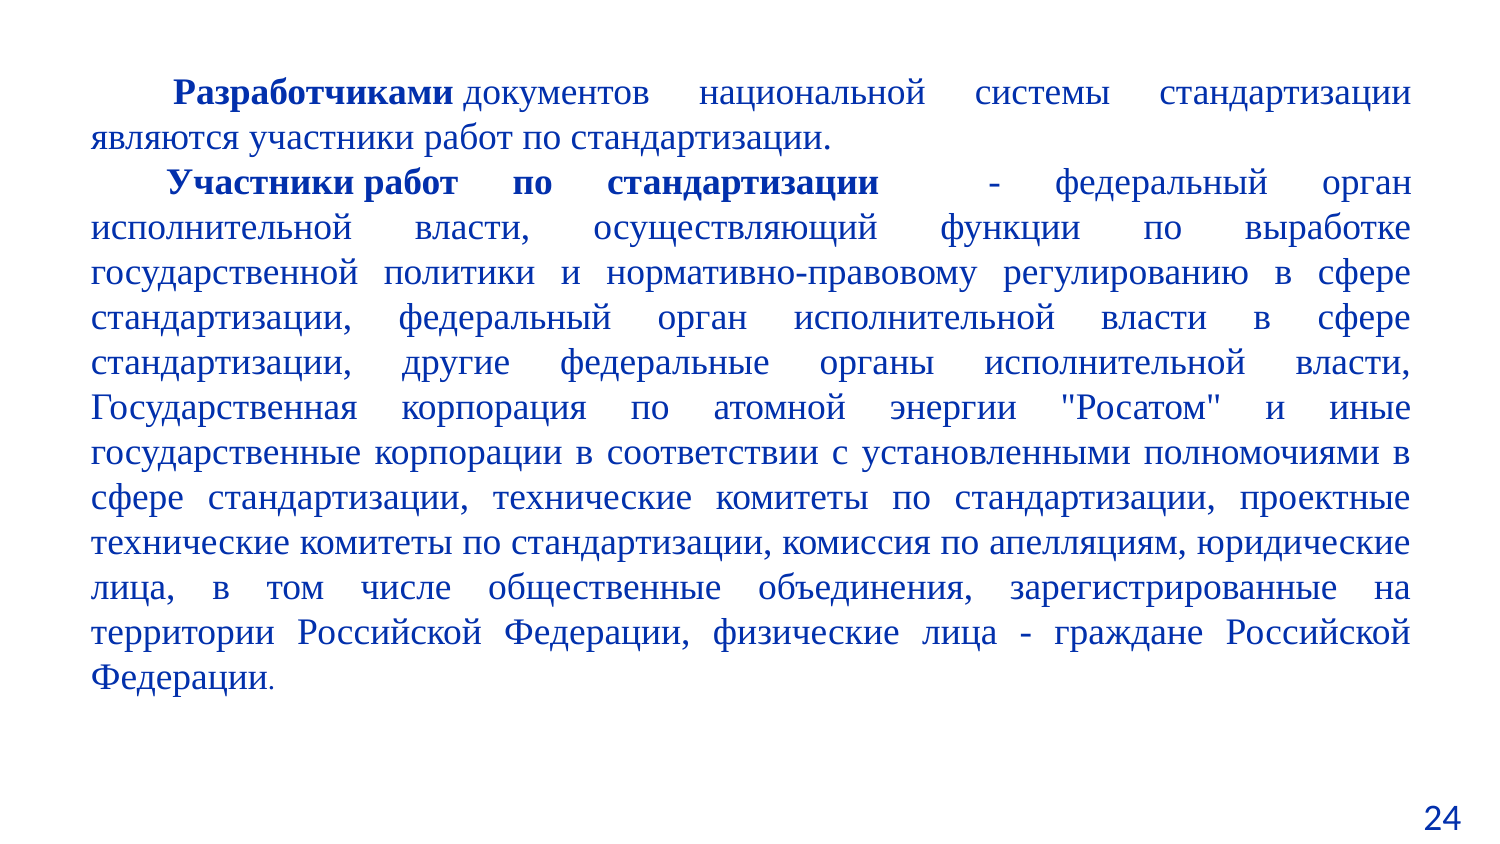

Разработчиками документов национальной системы стандартизации являются участники работ по стандартизации.
Участники работ по стандартизации  - федеральный орган исполнительной власти, осуществляющий функции по выработке государственной политики и нормативно-правовому регулированию в сфере стандартизации, федеральный орган исполнительной власти в сфере стандартизации, другие федеральные органы исполнительной власти, Государственная корпорация по атомной энергии "Росатом" и иные государственные корпорации в соответствии с установленными полномочиями в сфере стандартизации, технические комитеты по стандартизации, проектные технические комитеты по стандартизации, комиссия по апелляциям, юридические лица, в том числе общественные объединения, зарегистрированные на территории Российской Федерации, физические лица - граждане Российской Федерации.
24